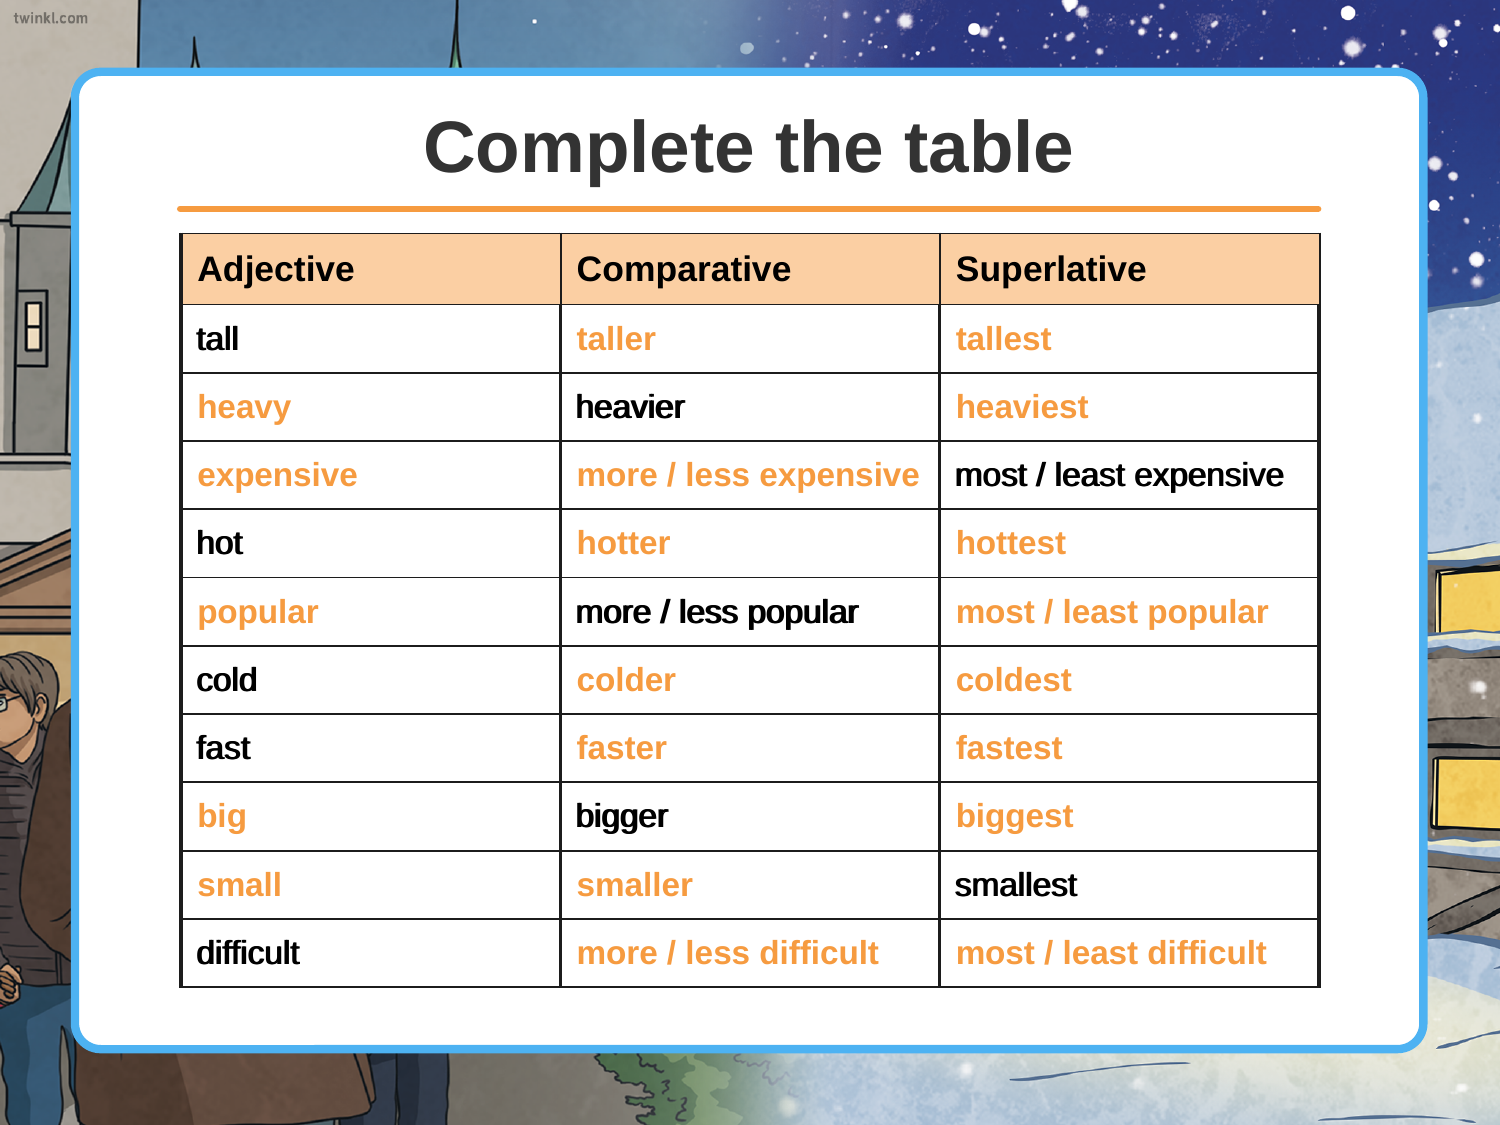

# Complete the table
| Adjective | Comparative | Superlative |
| --- | --- | --- |
| tall | taller | tallest |
| heavy | heavier | heaviest |
| expensive | more / less expensive | most / least expensive |
| hot | hotter | hottest |
| popular | more / less popular | most / least popular |
| cold | colder | coldest |
| fast | faster | fastest |
| big | bigger | biggest |
| small | smaller | smallest |
| difficult | more / less difficult | most / least difficult |
| Adjective | Comparative | Superlative |
| --- | --- | --- |
| tall |  |  |
|  | heavier |  |
|  |  | most / least expensive |
| hot |  |  |
|  | more / less popular |  |
| cold |  |  |
| fast |  |  |
|  | bigger |  |
|  |  | smallest |
| difficult |  |  |